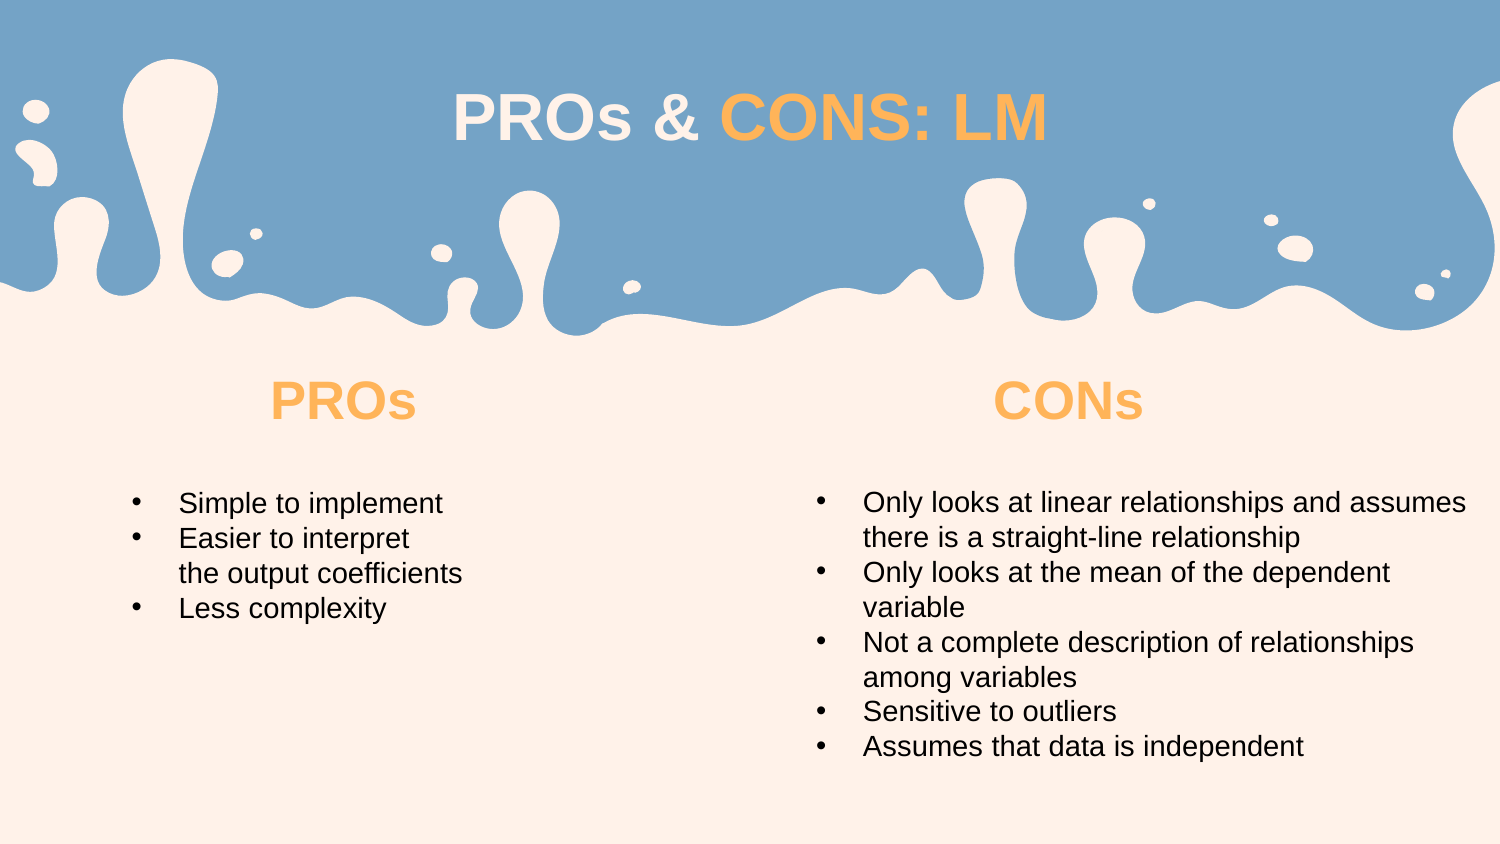

# PROs & CONS: LM
PROs
CONs
Only looks at linear relationships and assumes there is a straight-line relationship
Only looks at the mean of the dependent variable
Not a complete description of relationships among variables
Sensitive to outliers
Assumes that data is independent

Simple to implement
Easier to interpret the output coefficients
Less complexity